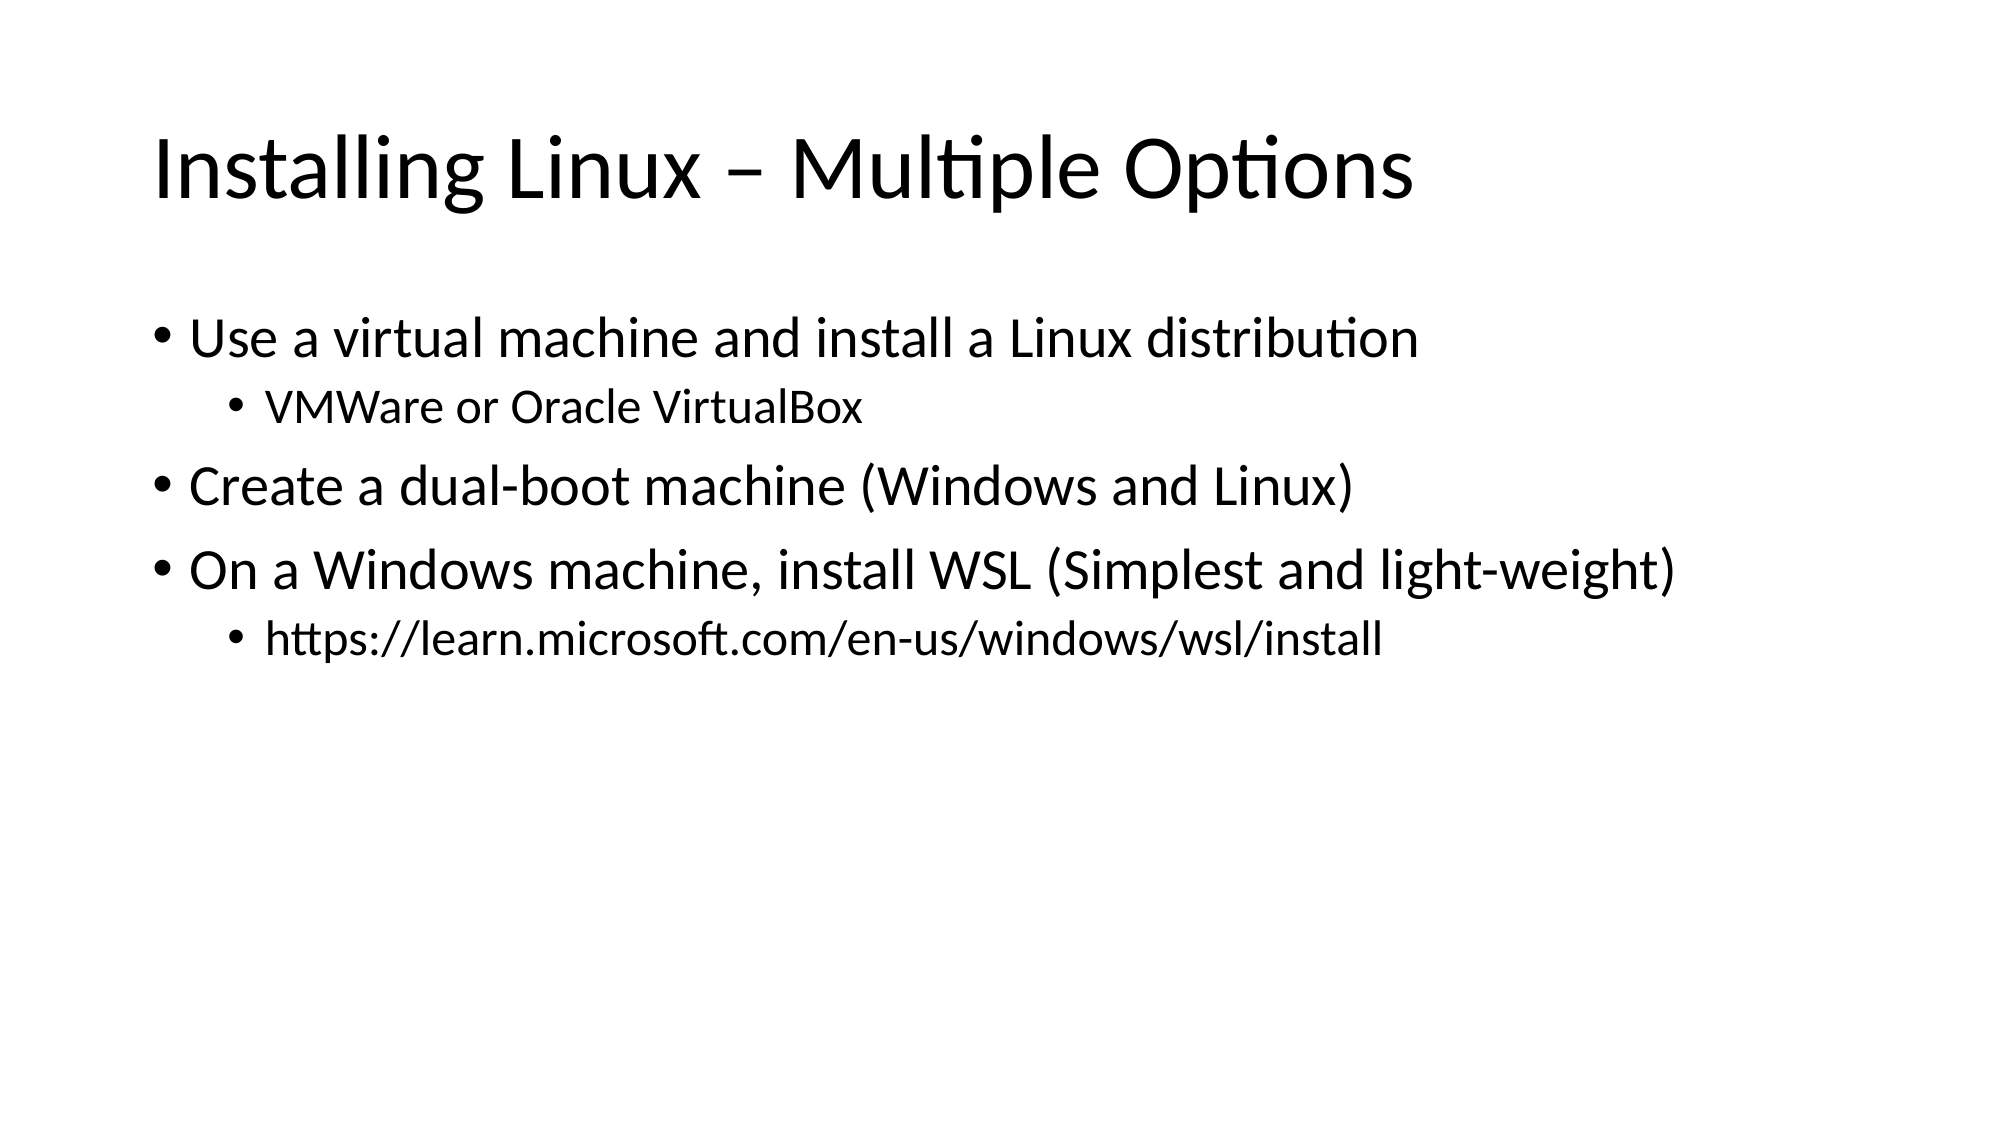

# Installing Linux – Multiple Options
Use a virtual machine and install a Linux distribution
VMWare or Oracle VirtualBox
Create a dual-boot machine (Windows and Linux)
On a Windows machine, install WSL (Simplest and light-weight)
https://learn.microsoft.com/en-us/windows/wsl/install